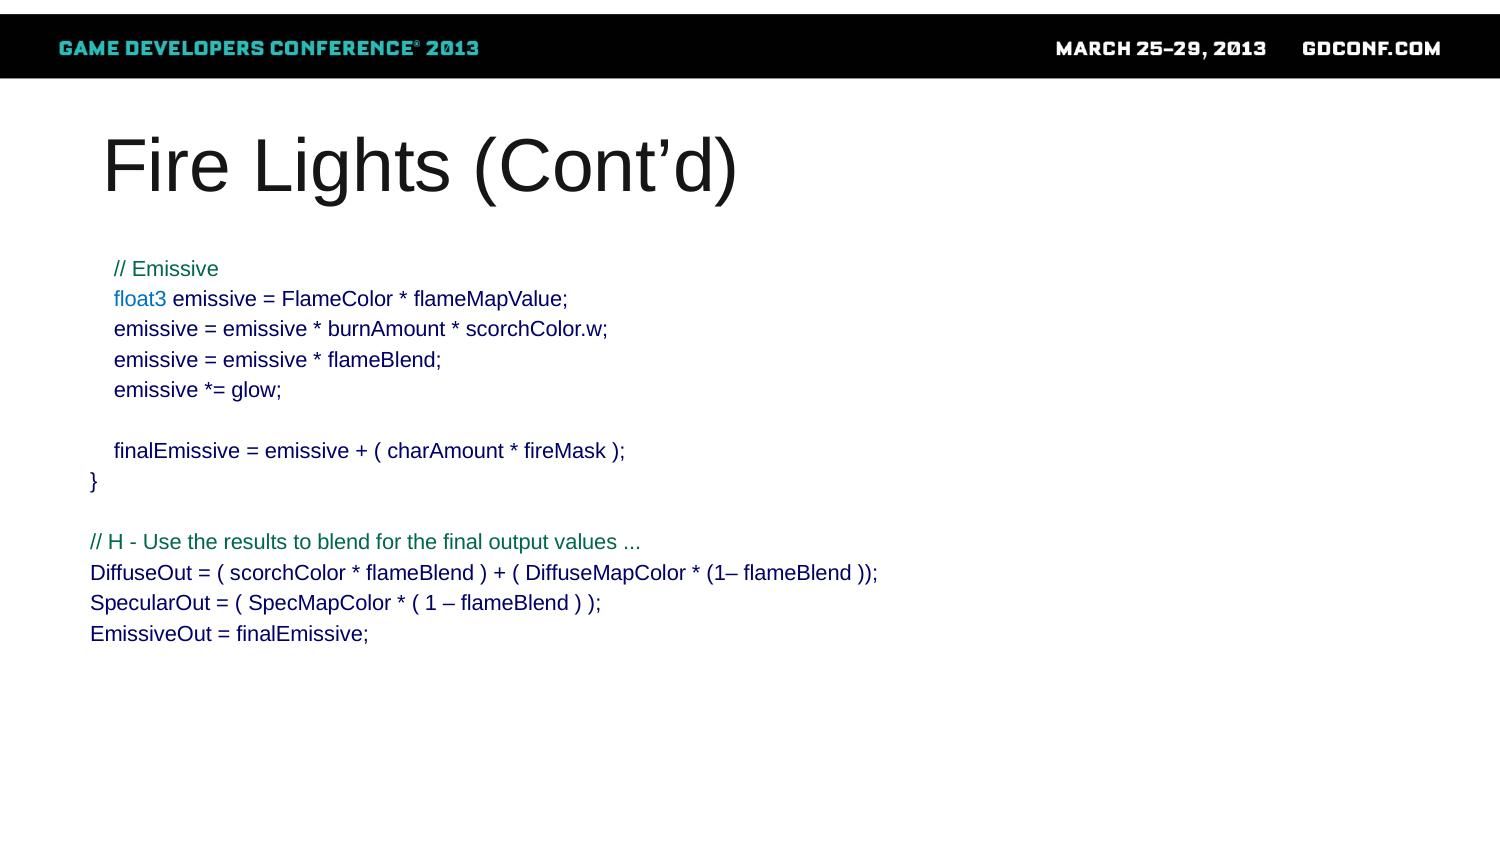

# Fire Lights (Cont’d)
    // Emissive
    float3 emissive = FlameColor * flameMapValue;
    emissive = emissive * burnAmount * scorchColor.w;
    emissive = emissive * flameBlend;
    emissive *= glow;

    finalEmissive = emissive + ( charAmount * fireMask );
}

// H - Use the results to blend for the final output values ...
DiffuseOut = ( scorchColor * flameBlend ) + ( DiffuseMapColor * (1– flameBlend ));
SpecularOut = ( SpecMapColor * ( 1 – flameBlend ) );
EmissiveOut = finalEmissive;